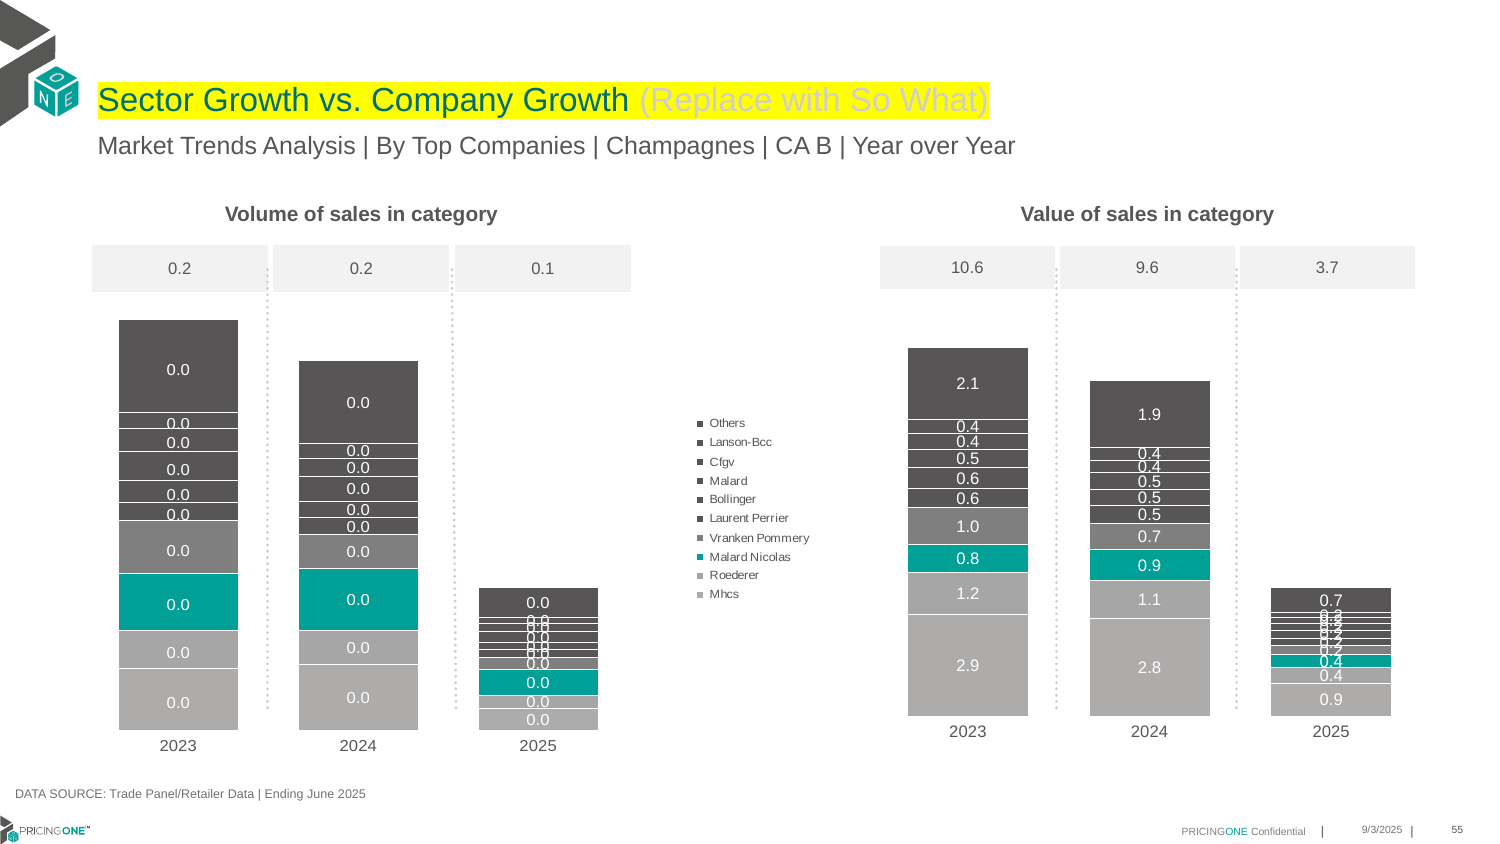

# Sector Growth vs. Company Growth (Replace with So What)
Market Trends Analysis | By Top Companies | Champagnes | CA B | Year over Year
| Value of sales in category |  |  |
| --- | --- | --- |
| 10.6 | 9.6 | 3.7 |
| Volume of sales in category |  |  |
| --- | --- | --- |
| 0.2 | 0.2 | 0.1 |

### Chart

| Category | Mhcs | Roederer | Malard Nicolas | Vranken Pommery | Laurent Perrier | Bollinger | Malard | Cfgv | Lanson-Bcc | Others |
|---|---|---|---|---|---|---|---|---|---|---|
| 2023 | 2.919111 | 1.206058 | 0.801094 | 1.040863 | 0.56217 | 0.582081 | 0.535751 | 0.443263 | 0.41168 | 2.063659 |
| 2024 | 2.802312 | 1.078754 | 0.902576 | 0.745516 | 0.495802 | 0.465133 | 0.483444 | 0.356734 | 0.37949 | 1.908035 |
| 2025 | 0.947486 | 0.44206 | 0.381733 | 0.238302 | 0.222859 | 0.20721 | 0.221864 | 0.154741 | 0.161278 | 0.710076 |

### Chart

| Category | Mhcs | Roederer | Malard Nicolas | Vranken Pommery | Laurent Perrier | Bollinger | Malard | Cfgv | Lanson-Bcc | Others |
|---|---|---|---|---|---|---|---|---|---|---|
| 2023 | 0.028905 | 0.017393 | 0.026123 | 0.024508 | 0.008529 | 0.009767 | 0.013403 | 0.010964 | 0.007224 | 0.042677 |
| 2024 | 0.030732 | 0.015366 | 0.028524 | 0.015942 | 0.007663 | 0.007596 | 0.011511 | 0.008426 | 0.006677 | 0.038212 |
| 2025 | 0.010316 | 0.006017 | 0.012061 | 0.005305 | 0.003597 | 0.003207 | 0.005244 | 0.003592 | 0.002871 | 0.013684 |
DATA SOURCE: Trade Panel/Retailer Data | Ending June 2025

9/3/2025
55